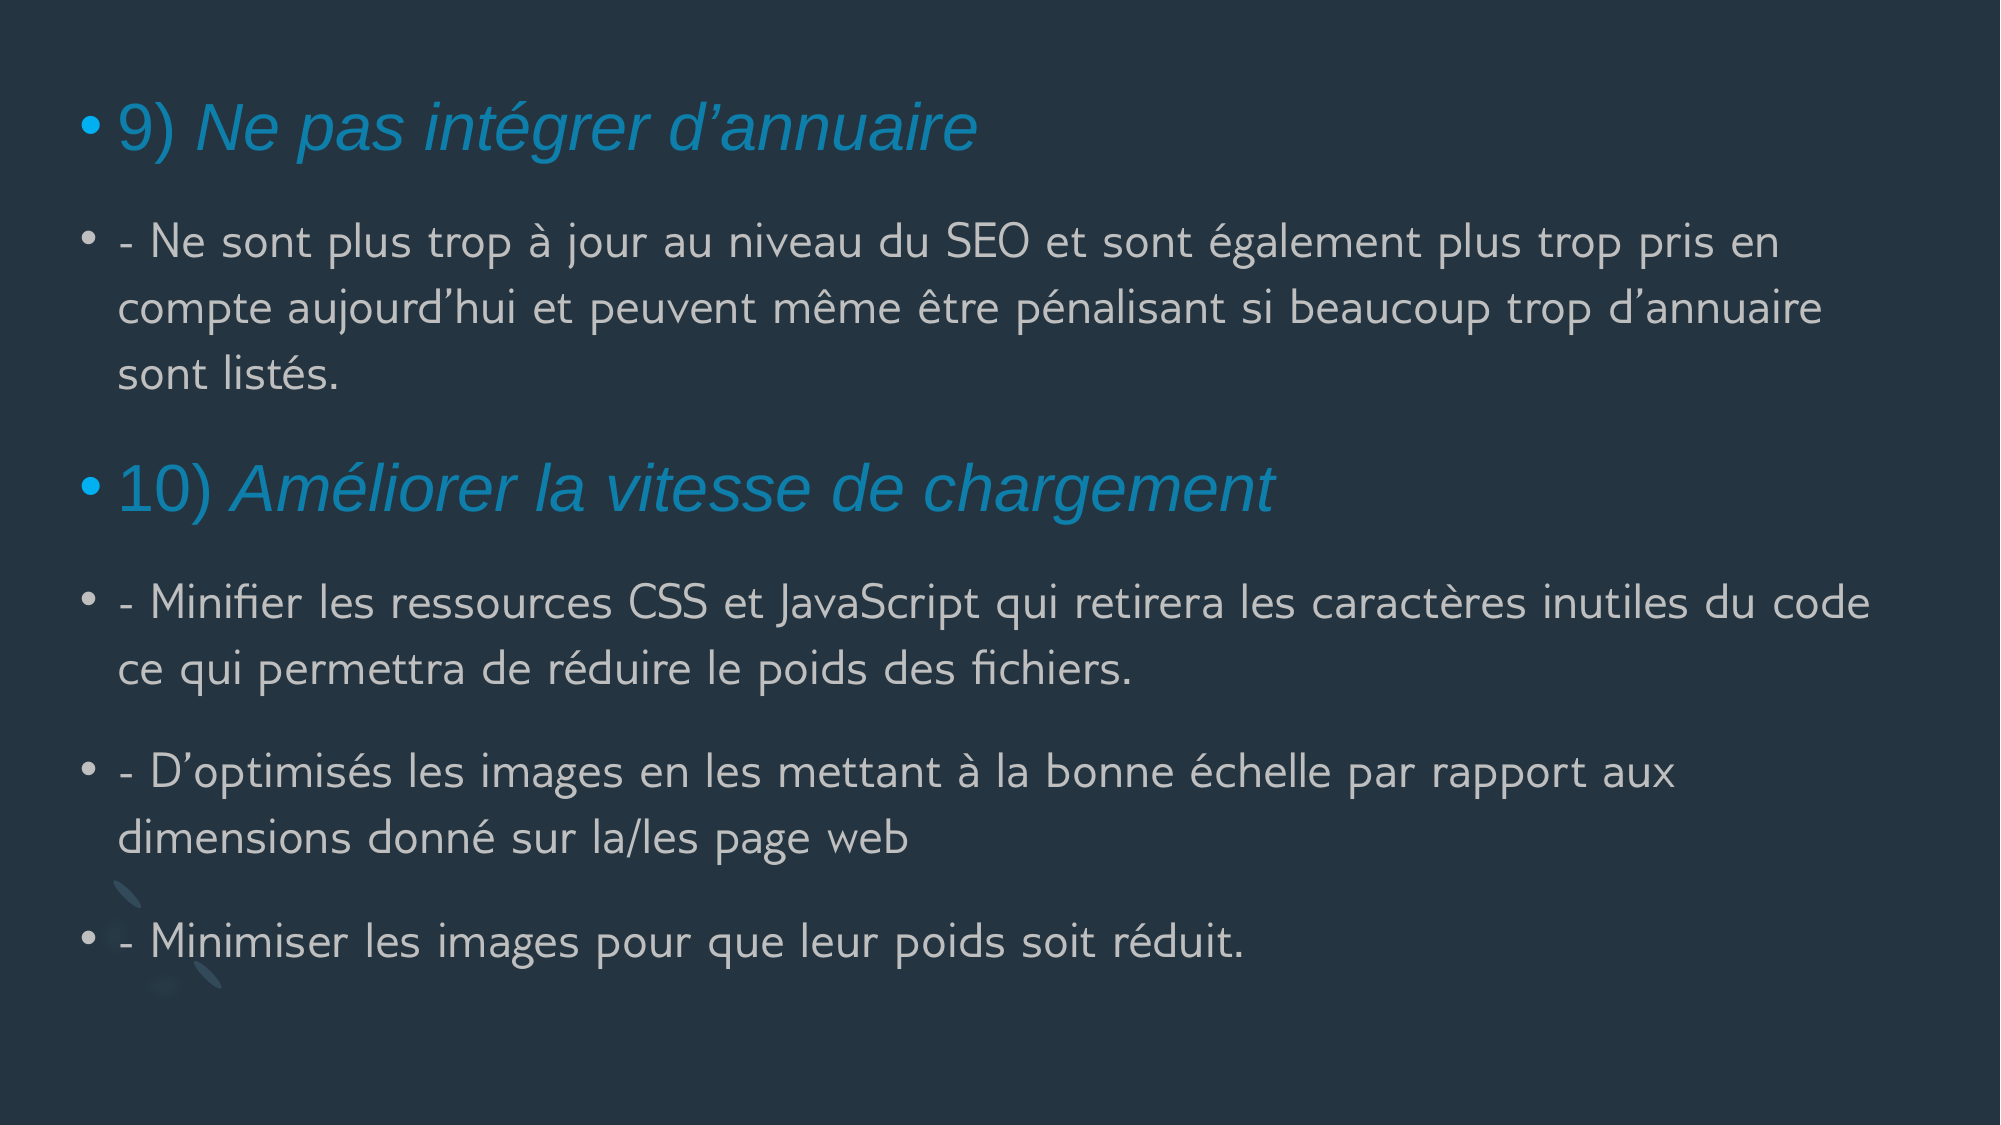

9) Ne pas intégrer d’annuaire
- Ne sont plus trop à jour au niveau du SEO et sont également plus trop pris en compte aujourd’hui et peuvent même être pénalisant si beaucoup trop d’annuaire sont listés.
10) Améliorer la vitesse de chargement
- Minifier les ressources CSS et JavaScript qui retirera les caractères inutiles du code ce qui permettra de réduire le poids des fichiers.
- D’optimisés les images en les mettant à la bonne échelle par rapport aux dimensions donné sur la/les page web
- Minimiser les images pour que leur poids soit réduit.